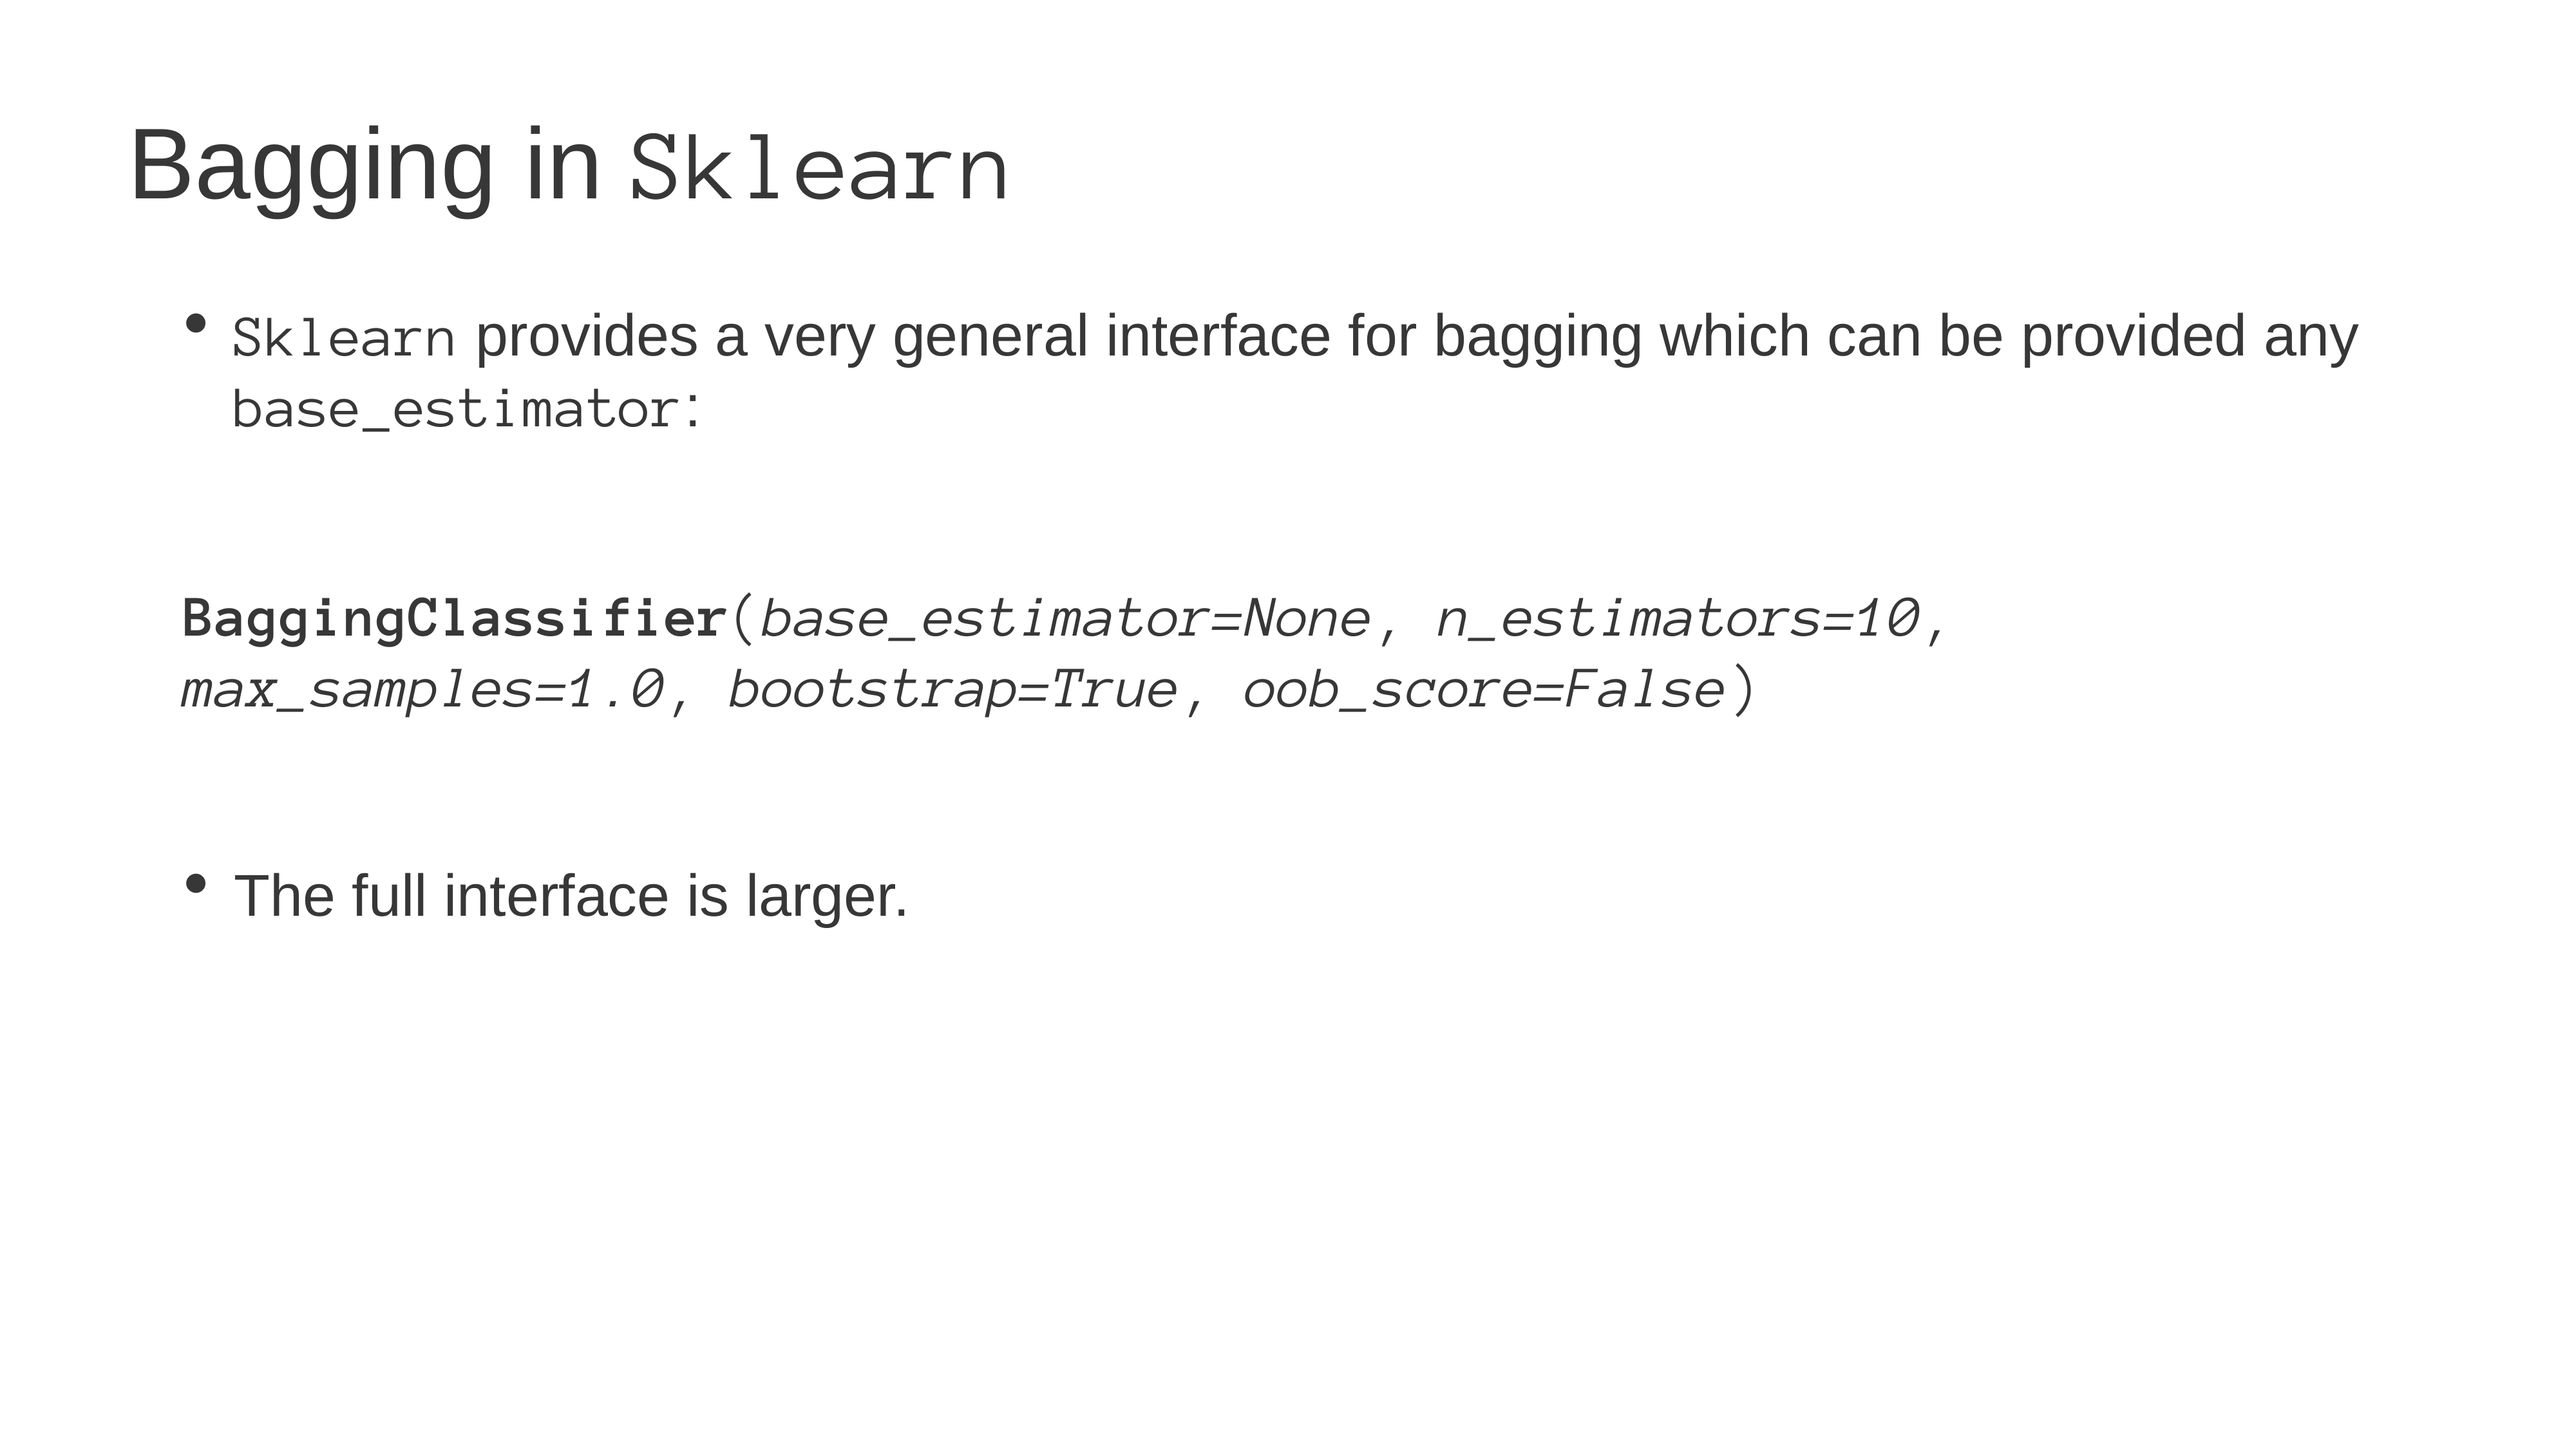

# Bagging in Sklearn
Sklearn provides a very general interface for bagging which can be provided any base_estimator:

BaggingClassifier(base_estimator=None, n_estimators=10,   	max_samples=1.0, bootstrap=True, oob_score=False)

The full interface is larger.